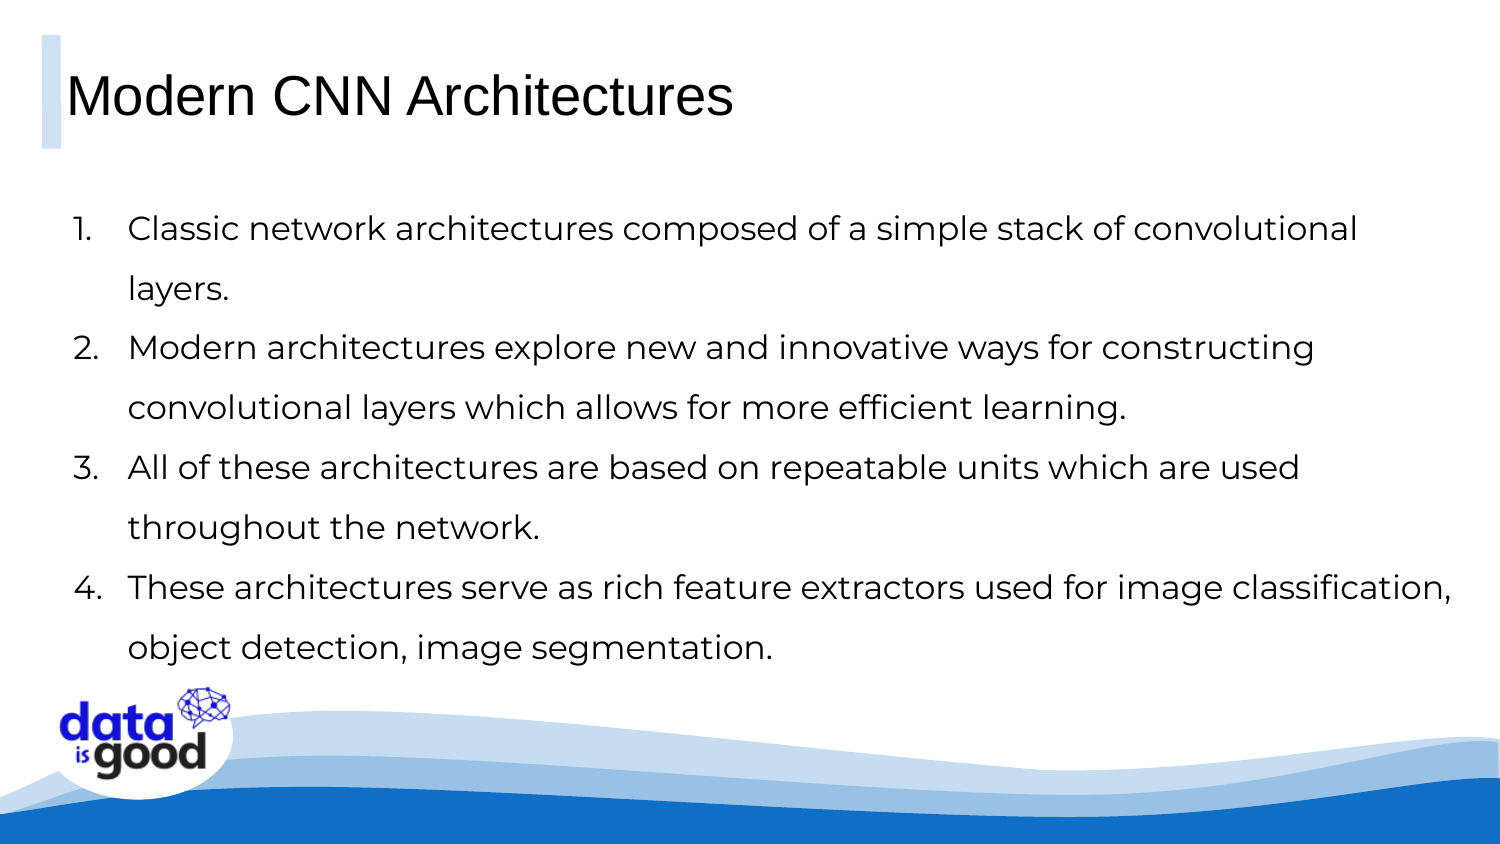

# Modern CNN Architectures
Classic network architectures composed of a simple stack of convolutional layers.
Modern architectures explore new and innovative ways for constructing convolutional layers which allows for more efficient learning.
All of these architectures are based on repeatable units which are used throughout the network.
These architectures serve as rich feature extractors used for image classification, object detection, image segmentation.